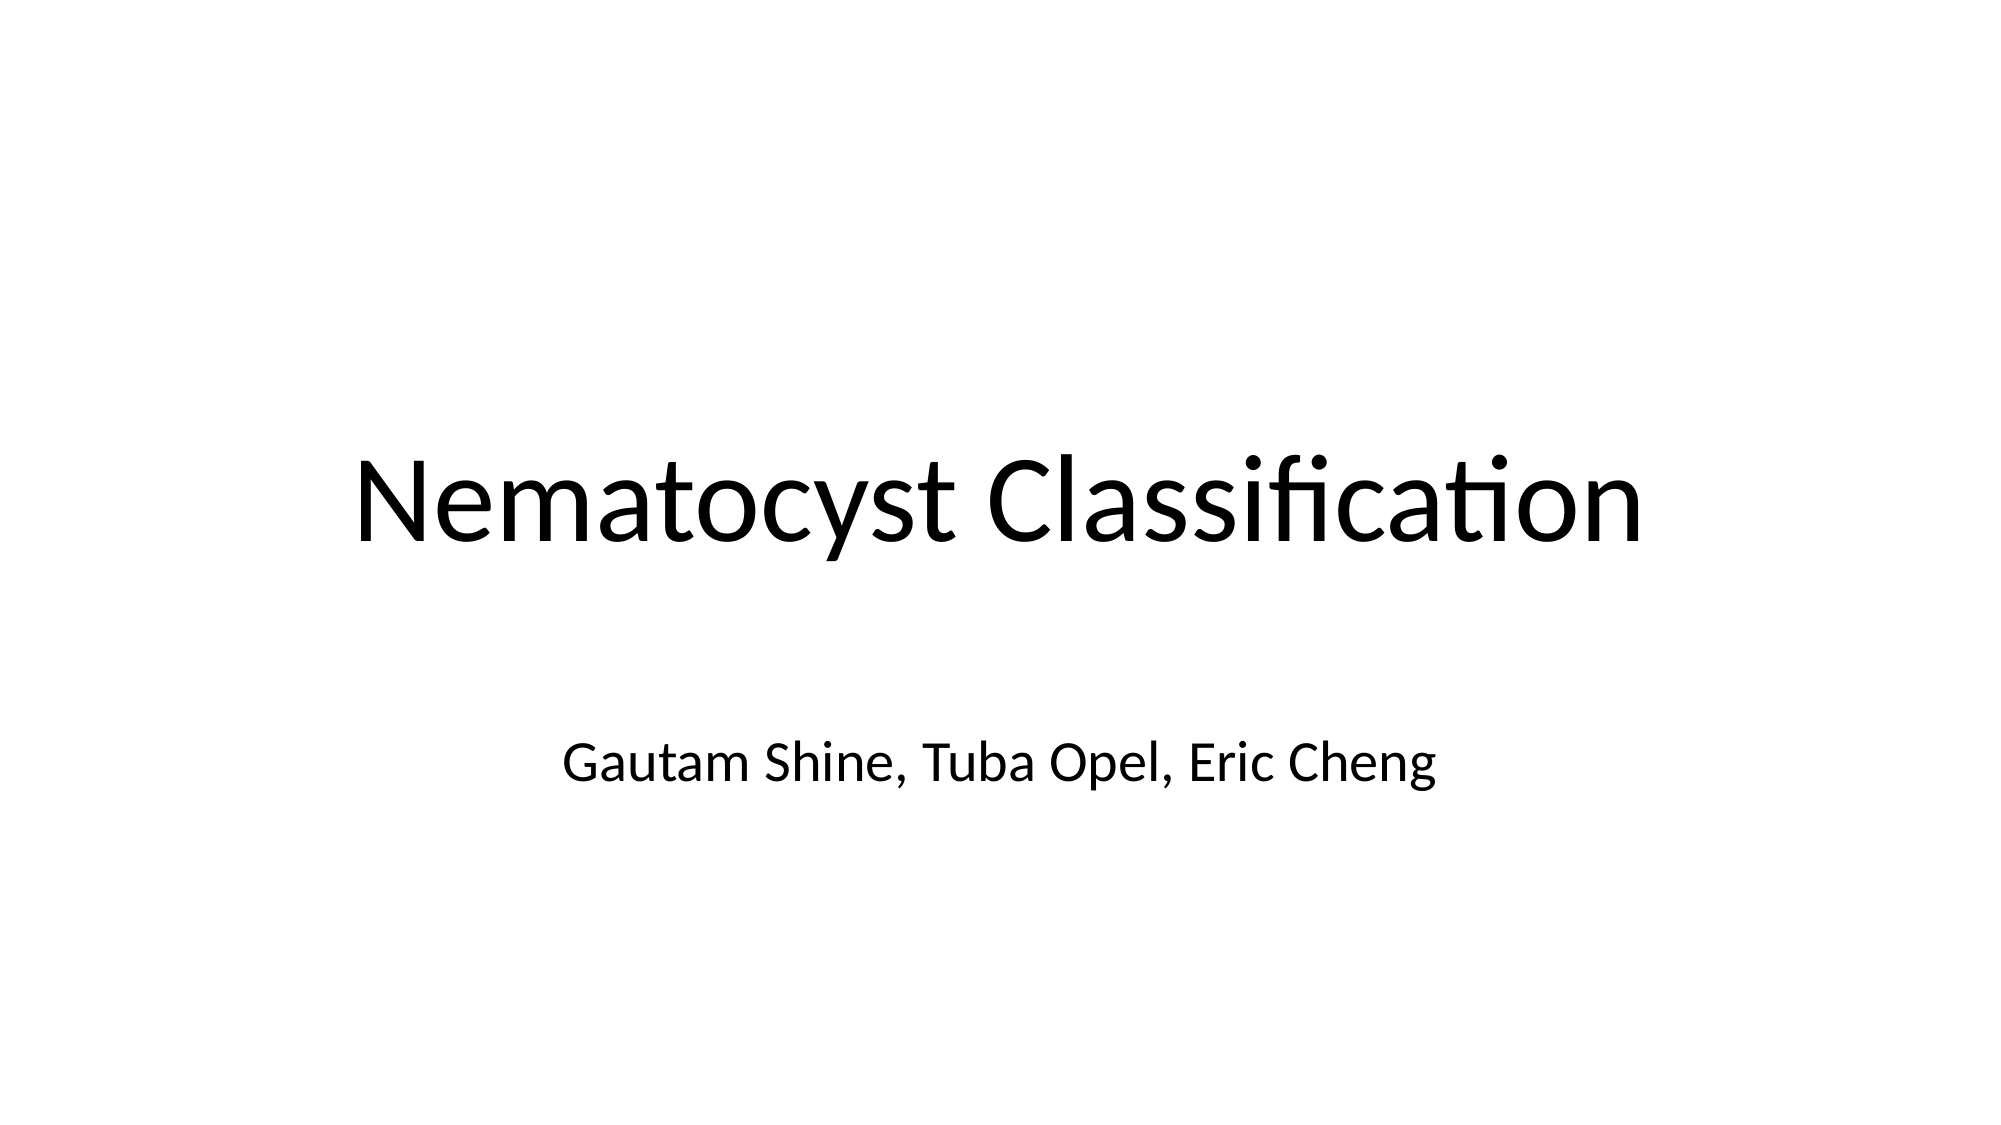

# Nematocyst Classification
Gautam Shine, Tuba Opel, Eric Cheng